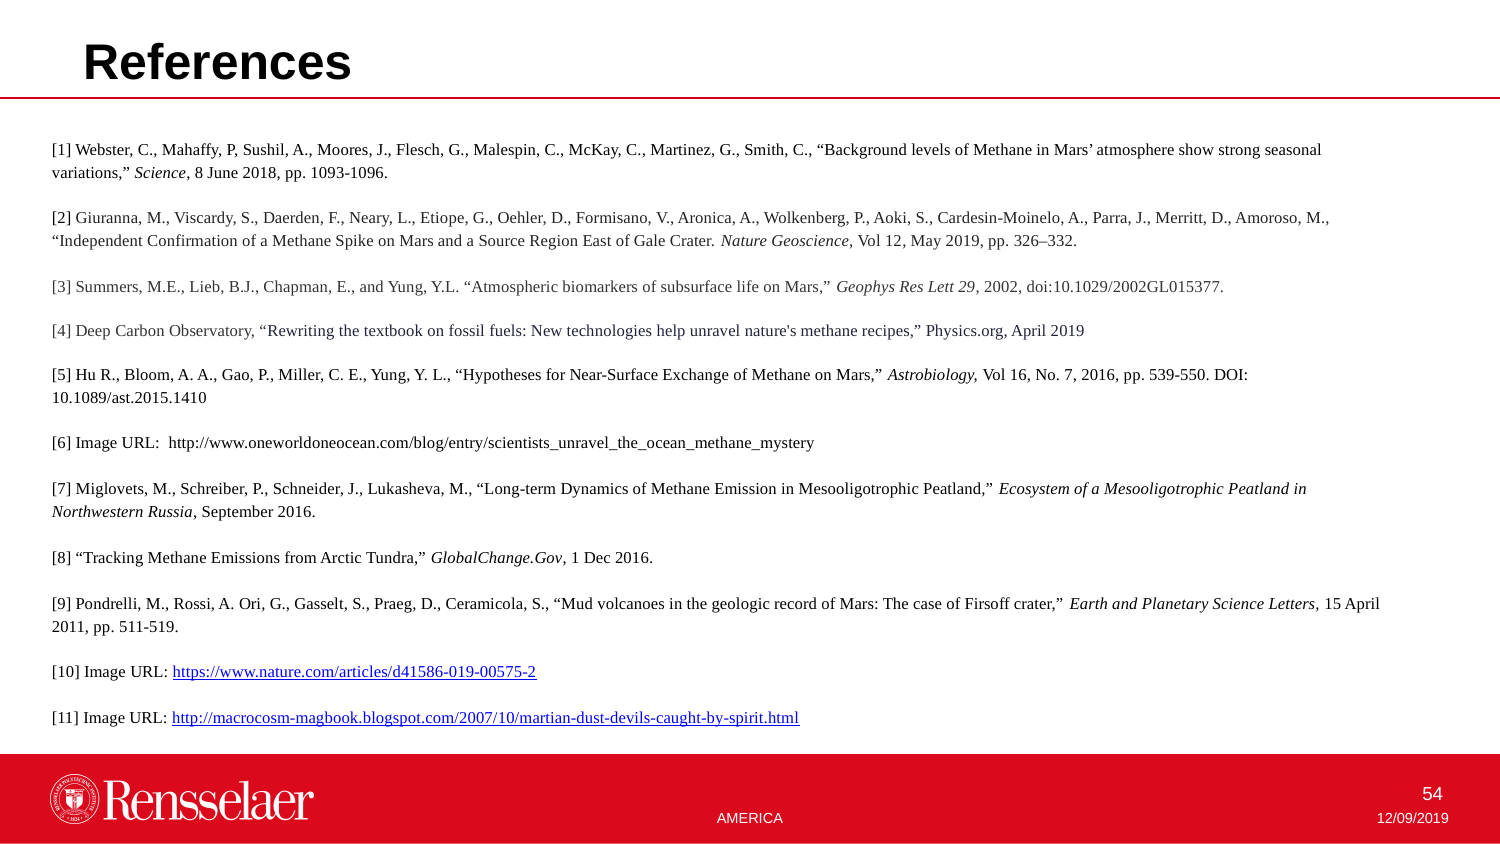

References
[1] Webster, C., Mahaffy, P, Sushil, A., Moores, J., Flesch, G., Malespin, C., McKay, C., Martinez, G., Smith, C., “Background levels of Methane in Mars’ atmosphere show strong seasonal variations,” Science, 8 June 2018, pp. 1093-1096.

[2] Giuranna, M., Viscardy, S., Daerden, F., Neary, L., Etiope, G., Oehler, D., Formisano, V., Aronica, A., Wolkenberg, P., Aoki, S., Cardesin-Moinelo, A., Parra, J., Merritt, D., Amoroso, M., “Independent Confirmation of a Methane Spike on Mars and a Source Region East of Gale Crater. Nature Geoscience, Vol 12, May 2019, pp. 326–332.

[3] Summers, M.E., Lieb, B.J., Chapman, E., and Yung, Y.L. “Atmospheric biomarkers of subsurface life on Mars,” Geophys Res Lett 29, 2002, doi:10.1029/2002GL015377.
[4] Deep Carbon Observatory, “Rewriting the textbook on fossil fuels: New technologies help unravel nature's methane recipes,” Physics.org, April 2019
[5] Hu R., Bloom, A. A., Gao, P., Miller, C. E., Yung, Y. L., “Hypotheses for Near-Surface Exchange of Methane on Mars,” Astrobiology, Vol 16, No. 7, 2016, pp. 539-550. DOI: 10.1089/ast.2015.1410

[6] Image URL:  http://www.oneworldoneocean.com/blog/entry/scientists_unravel_the_ocean_methane_mystery

[7] Miglovets, M., Schreiber, P., Schneider, J., Lukasheva, M., “Long-term Dynamics of Methane Emission in Mesooligotrophic Peatland,” Ecosystem of a Mesooligotrophic Peatland in Northwestern Russia, September 2016.

[8] “Tracking Methane Emissions from Arctic Tundra,” GlobalChange.Gov, 1 Dec 2016.

[9] Pondrelli, M., Rossi, A. Ori, G., Gasselt, S., Praeg, D., Ceramicola, S., “Mud volcanoes in the geologic record of Mars: The case of Firsoff crater,” Earth and Planetary Science Letters, 15 April 2011, pp. 511-519.

[10] Image URL: https://www.nature.com/articles/d41586-019-00575-2

[11] Image URL: http://macrocosm-magbook.blogspot.com/2007/10/martian-dust-devils-caught-by-spirit.html